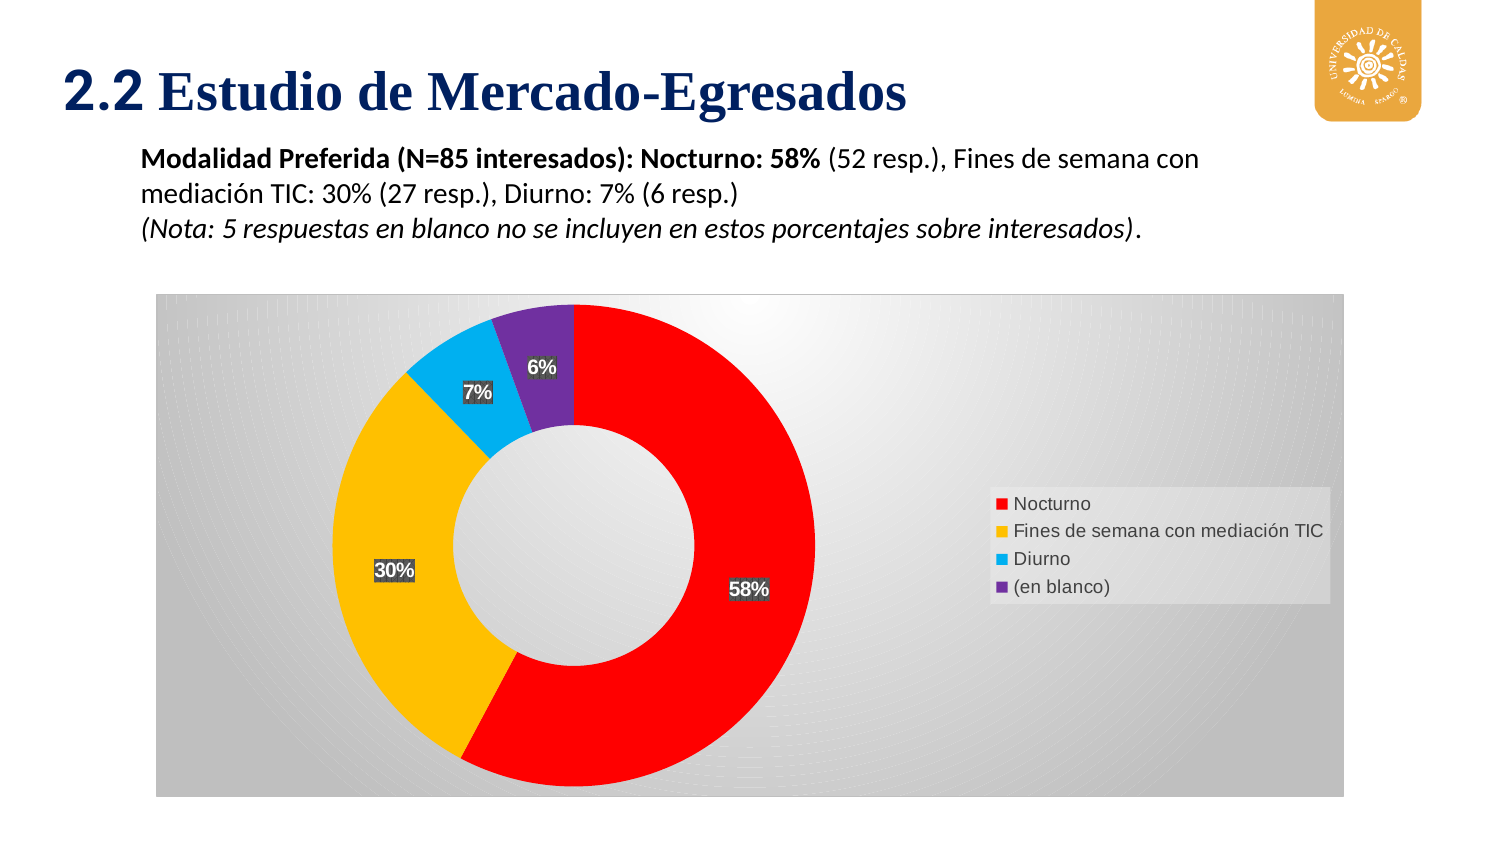

2.2 Estudio de Mercado-Egresados
Modalidad Preferida (N=85 interesados): Nocturno: 58% (52 resp.), Fines de semana con mediación TIC: 30% (27 resp.), Diurno: 7% (6 resp.)
(Nota: 5 respuestas en blanco no se incluyen en estos porcentajes sobre interesados).

### Chart

| Category | Total |
|---|---|
| Nocturno | 52.0 |
| Fines de semana con mediación TIC | 27.0 |
| Diurno | 6.0 |
| (en blanco) | 5.0 |